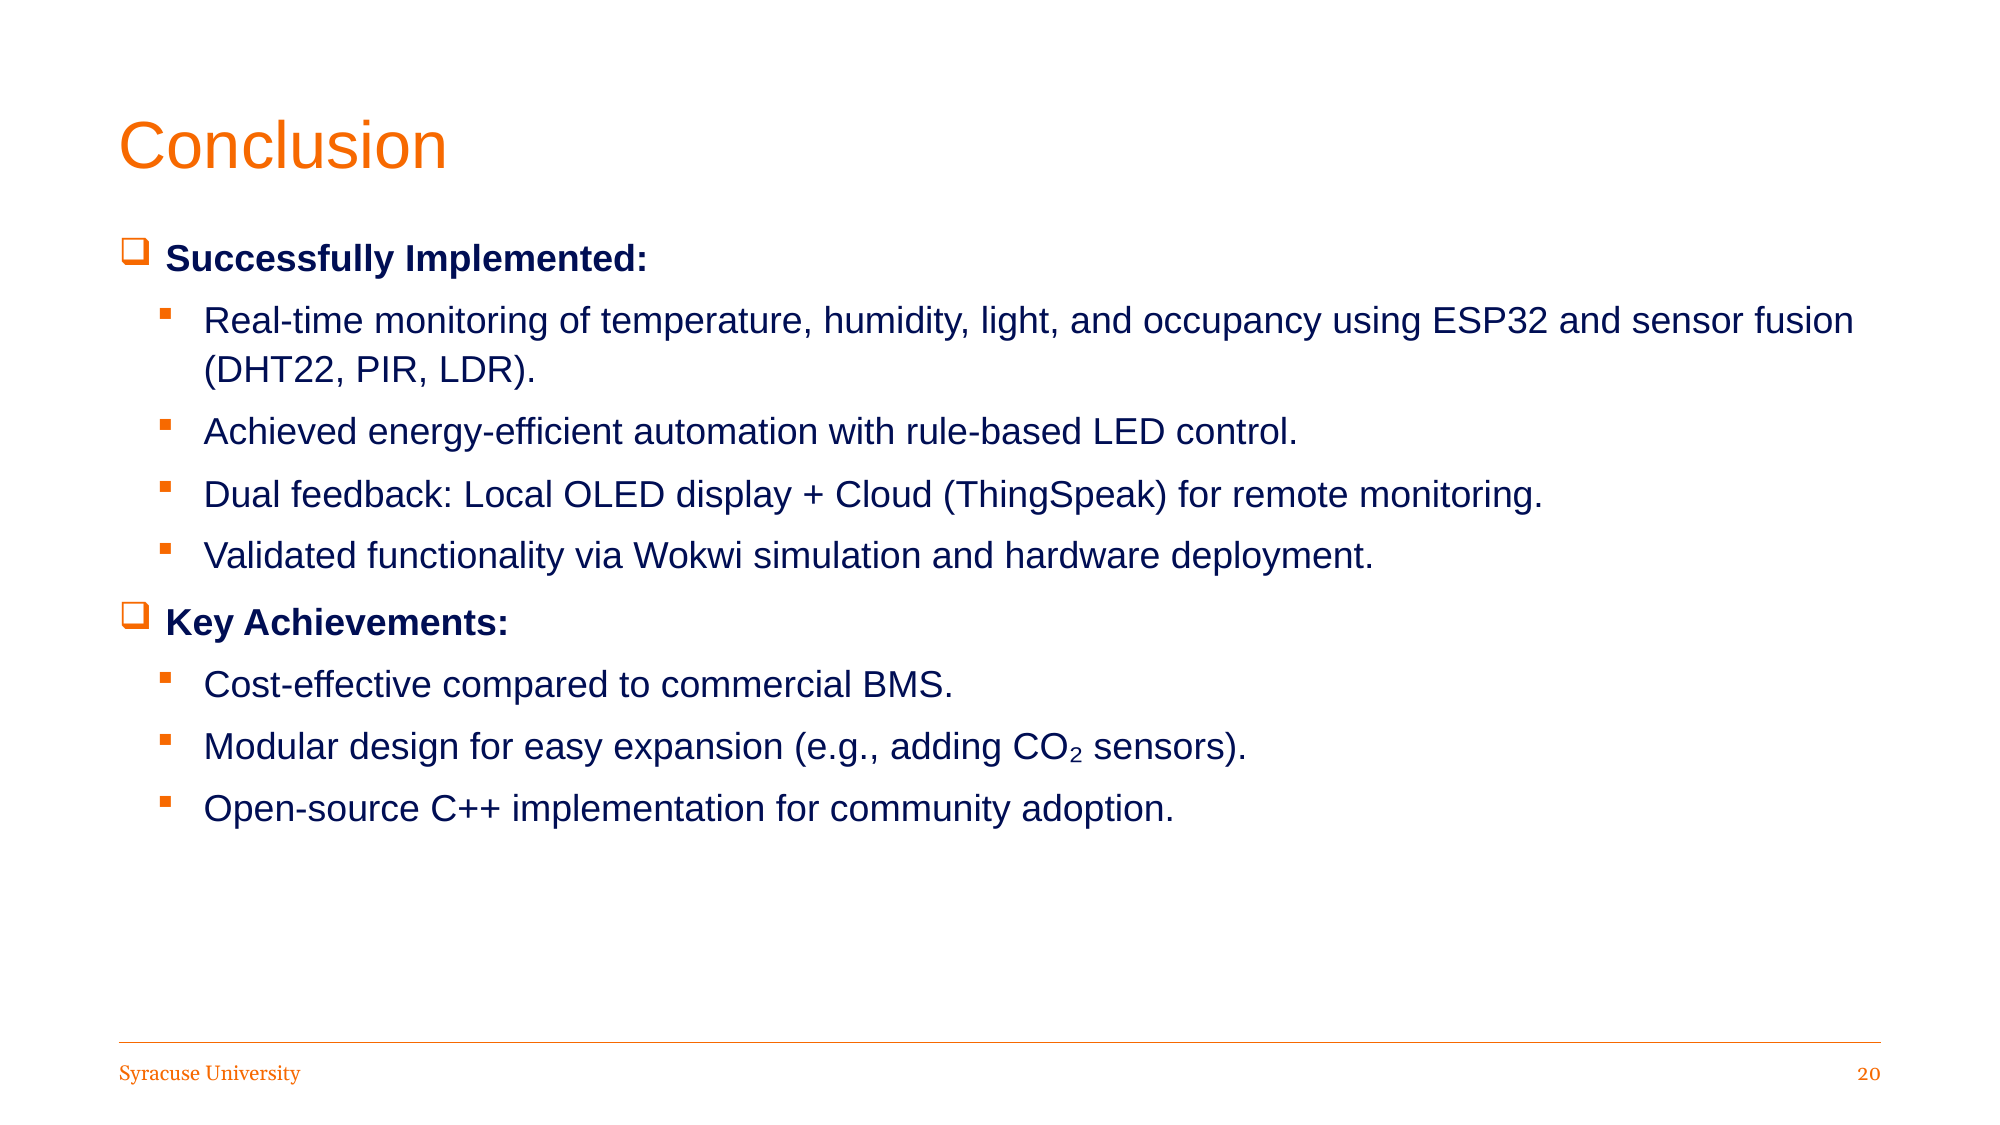

# Conclusion
Successfully Implemented:
Real-time monitoring of temperature, humidity, light, and occupancy using ESP32 and sensor fusion (DHT22, PIR, LDR).
Achieved energy-efficient automation with rule-based LED control.
Dual feedback: Local OLED display + Cloud (ThingSpeak) for remote monitoring.
Validated functionality via Wokwi simulation and hardware deployment.
Key Achievements:
Cost-effective compared to commercial BMS.
Modular design for easy expansion (e.g., adding CO₂ sensors).
Open-source C++ implementation for community adoption.